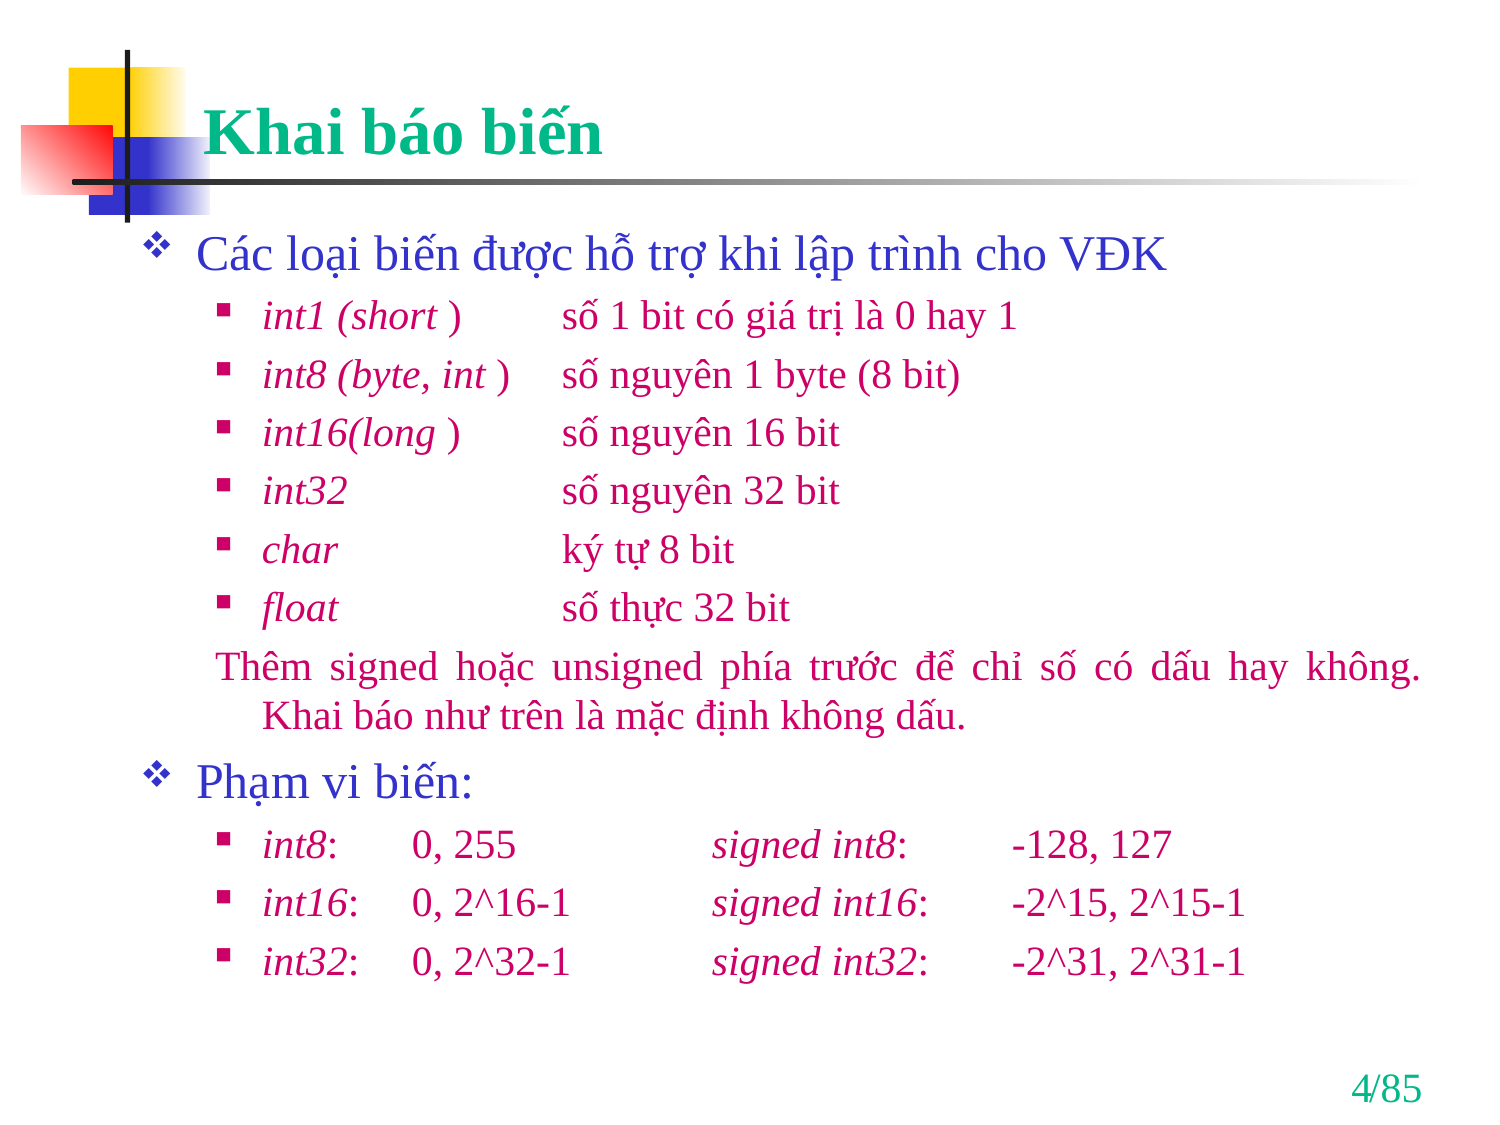

# Khai báo biến
Các loại biến được hỗ trợ khi lập trình cho VĐK
int1 (short )	số 1 bit có giá trị là 0 hay 1
int8 (byte, int )	số nguyên 1 byte (8 bit)
int16(long )	số nguyên 16 bit
int32		số nguyên 32 bit
char		ký tự 8 bit
float		số thực 32 bit
Thêm signed hoặc unsigned phía trước để chỉ số có dấu hay không. Khai báo như trên là mặc định không dấu.
Phạm vi biến:
int8:	0, 255		signed int8:	-128, 127
int16:	0, 2^16-1	signed int16:	-2^15, 2^15-1
int32:	0, 2^32-1	signed int32:	-2^31, 2^31-1

4